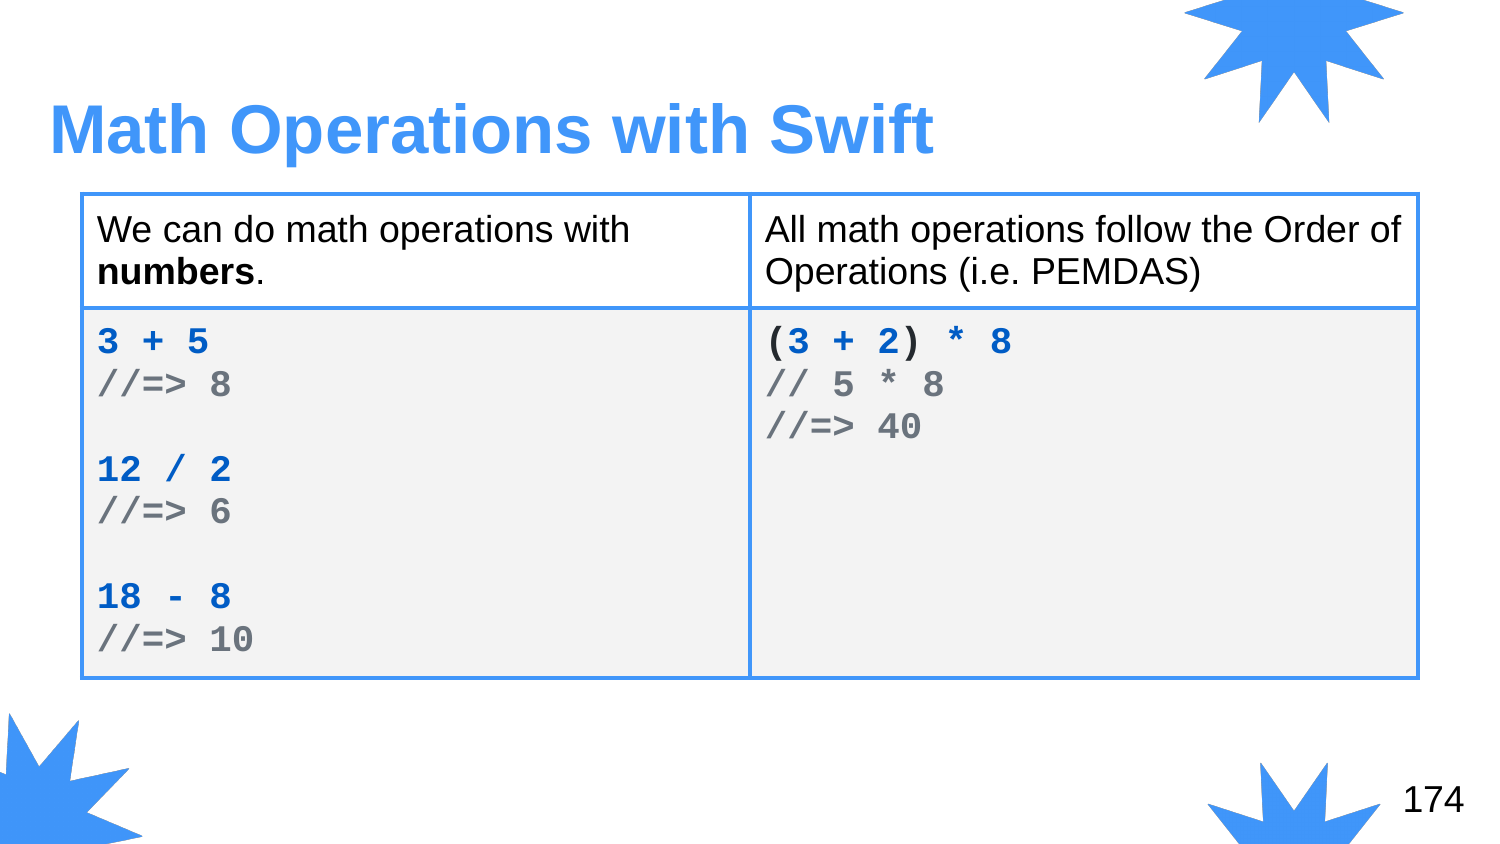

# Math Operations with Swift
| We can do math operations with numbers. | All math operations follow the Order of Operations (i.e. PEMDAS) |
| --- | --- |
| 3 + 5 //=> 8 12 / 2 //=> 6 18 - 8 //=> 10 | (3 + 2) \* 8 // 5 \* 8 //=> 40 |